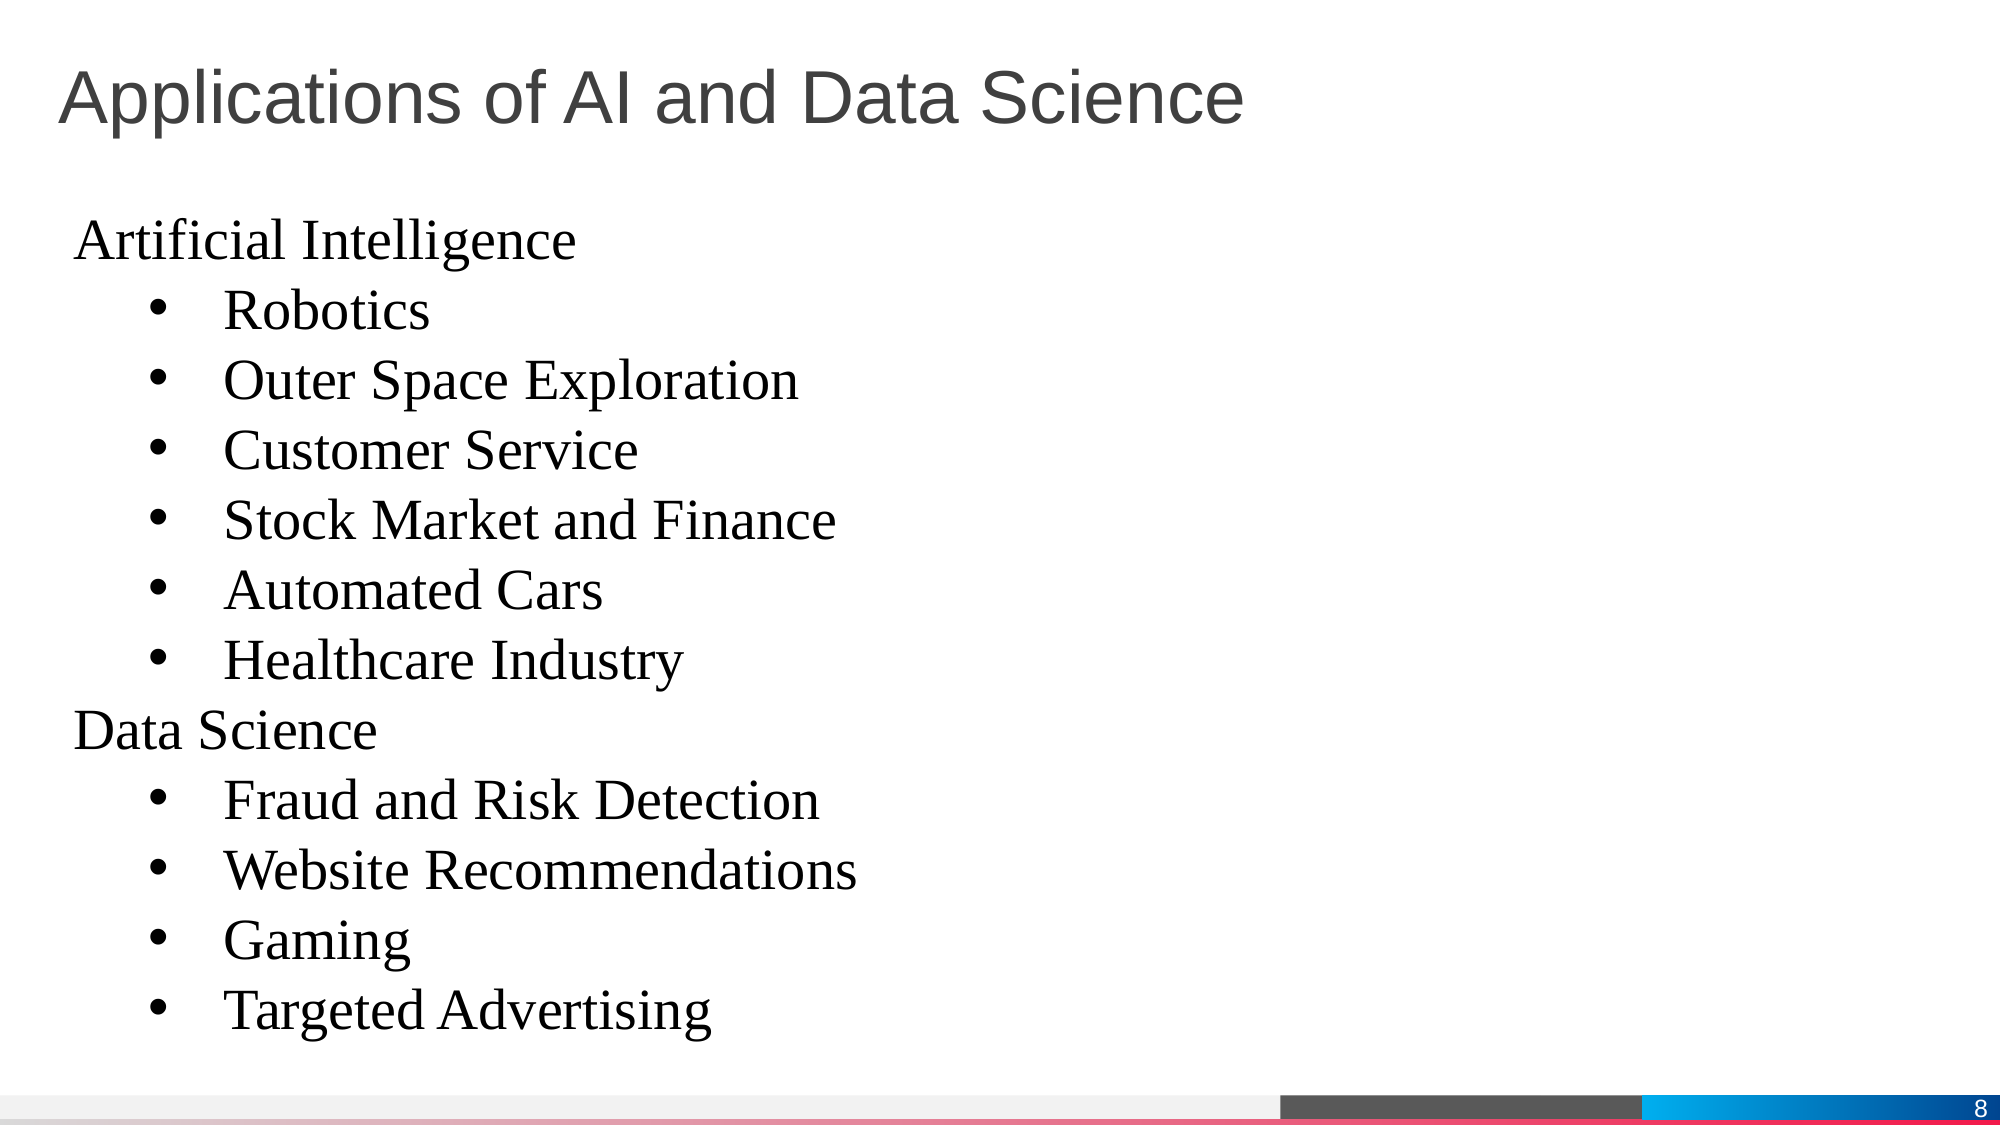

# Applications of AI and Data Science
Artificial Intelligence
Robotics
Outer Space Exploration
Customer Service
Stock Market and Finance
Automated Cars
Healthcare Industry
Data Science
Fraud and Risk Detection
Website Recommendations
Gaming
Targeted Advertising
8